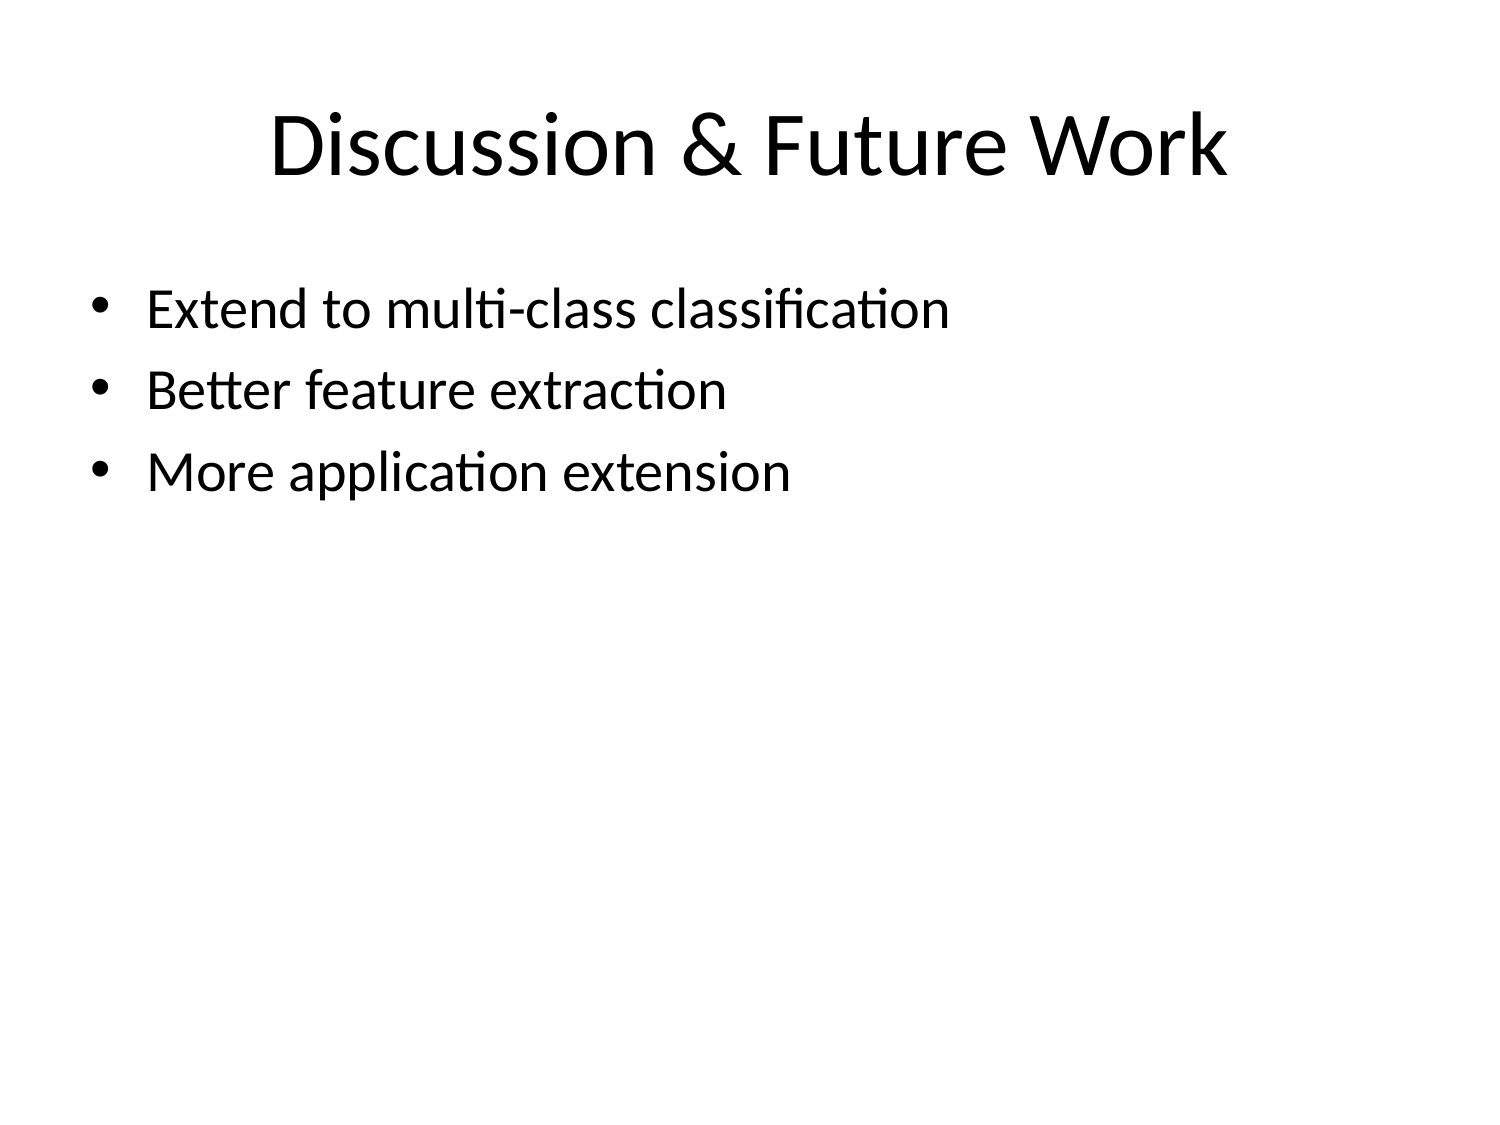

# Discussion & Future Work
Extend to multi-class classification
Better feature extraction
More application extension